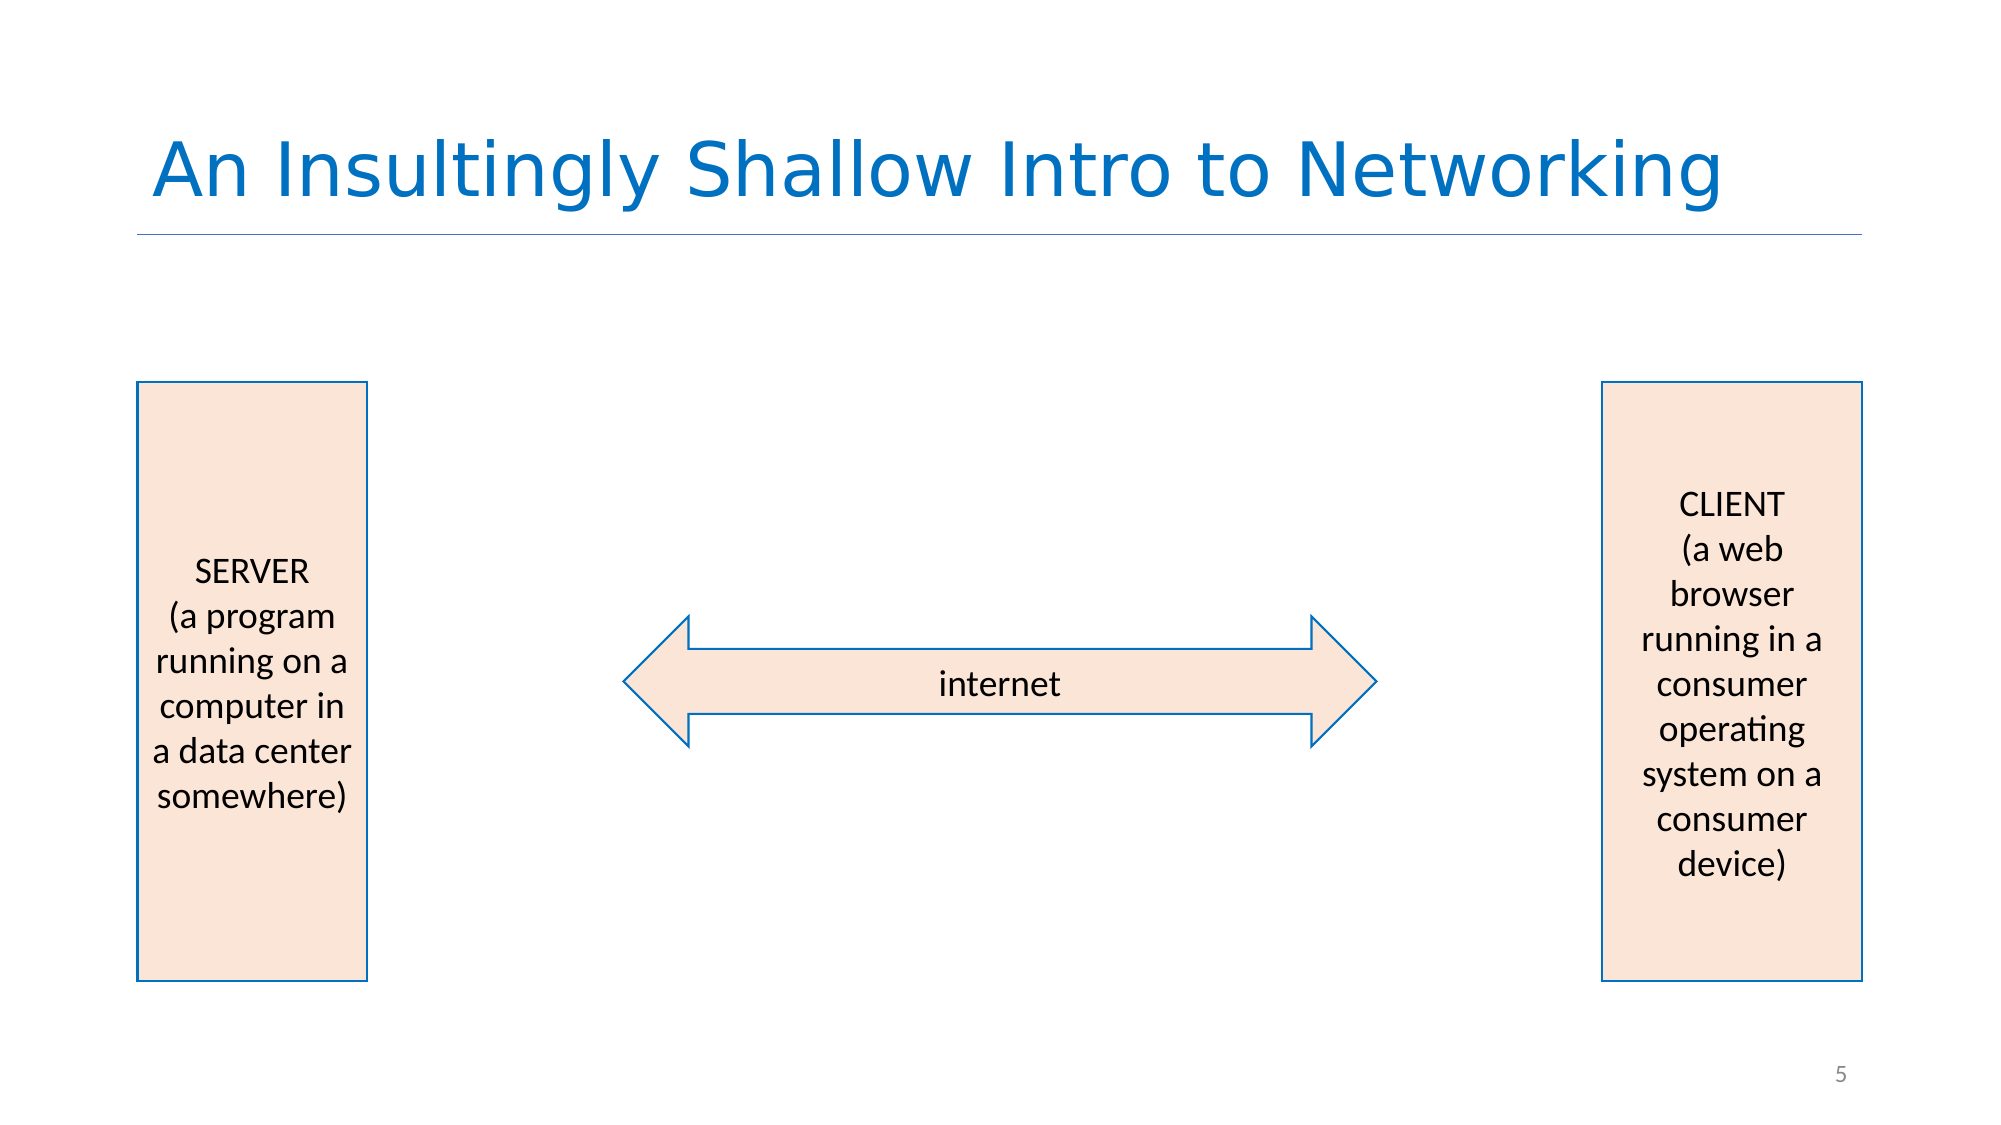

# An Insultingly Shallow Intro to Networking
SERVER
(a program running on a computer in a data center somewhere)
CLIENT
(a web browser running in a consumer operating system on a consumer device)
internet
5